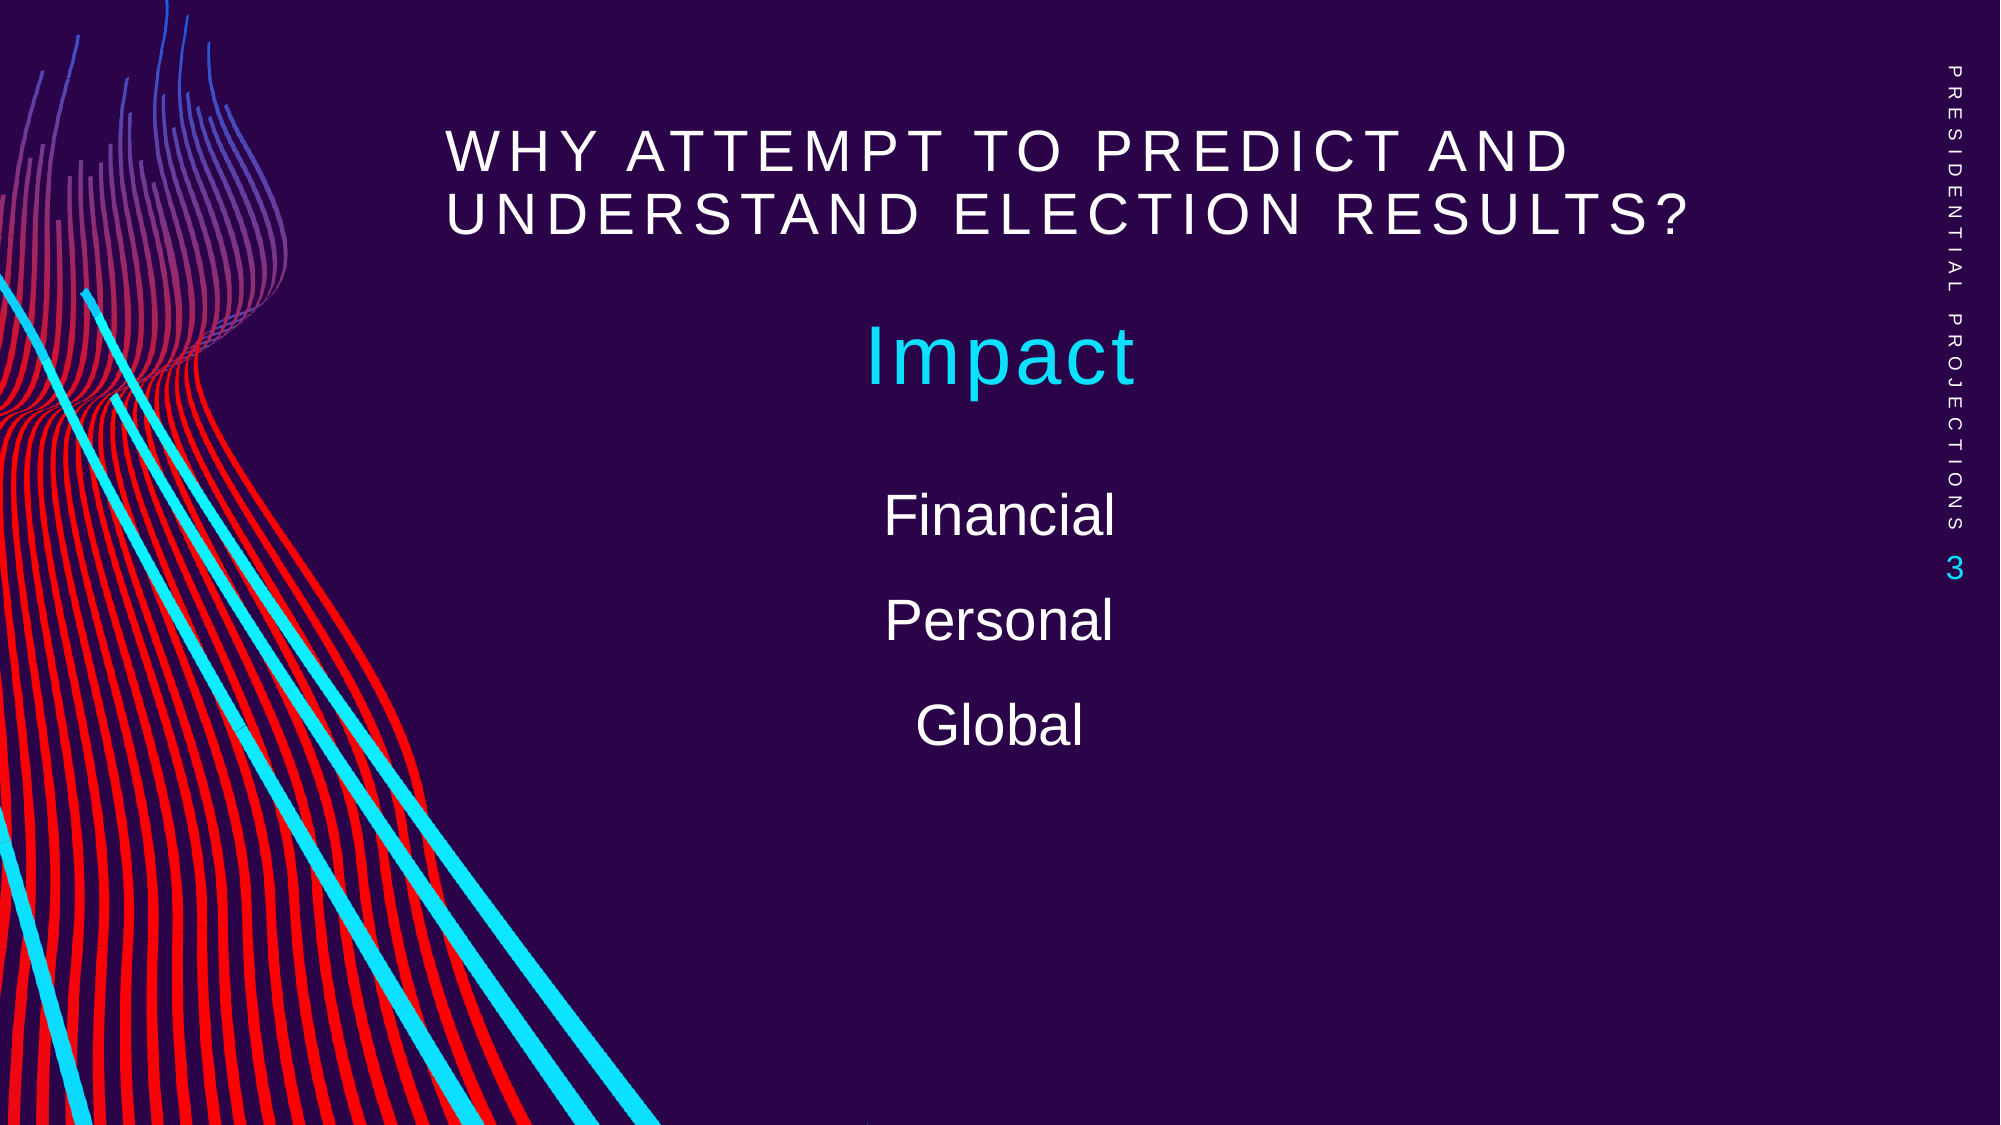

# Why Attempt to Predict and Understand Election Results?
Presidential Projections
Impact
Financial
Personal
Global
3